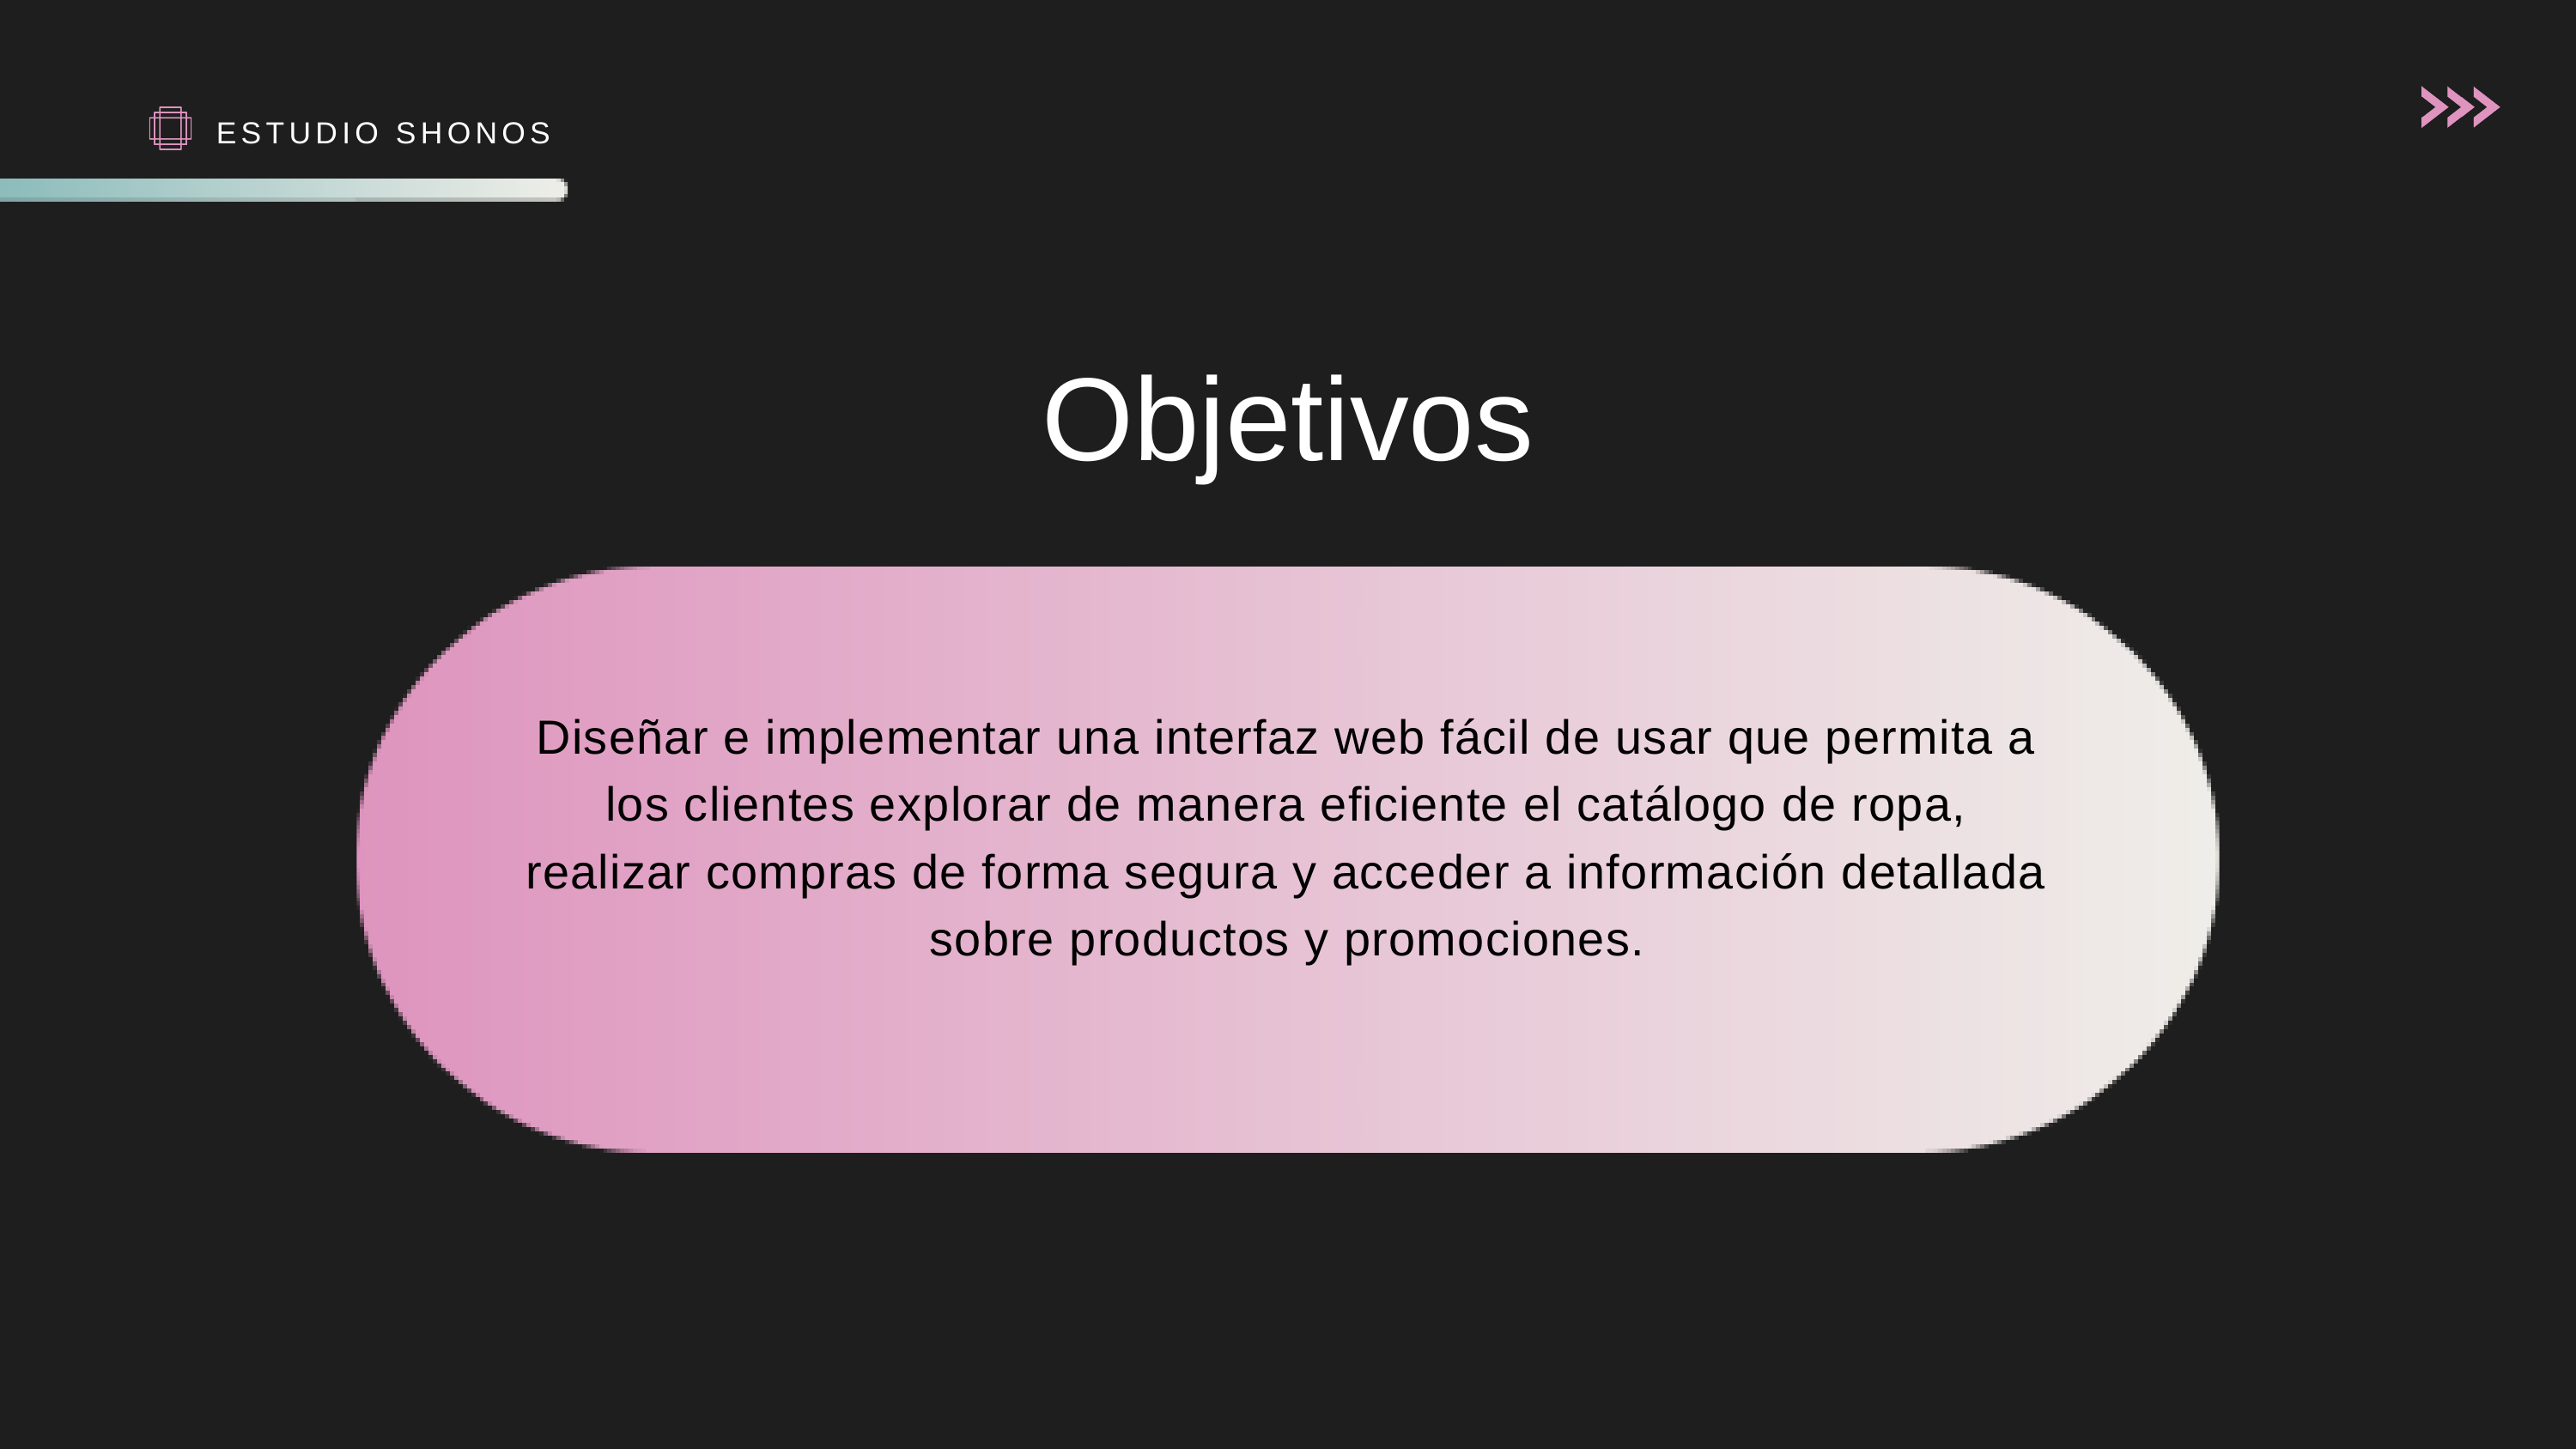

ESTUDIO SHONOS

Objetivos

Diseñar e implementar una interfaz web fácil de usar que permita a los clientes explorar de manera eficiente el catálogo de ropa, realizar compras de forma segura y acceder a información detallada sobre productos y promociones.